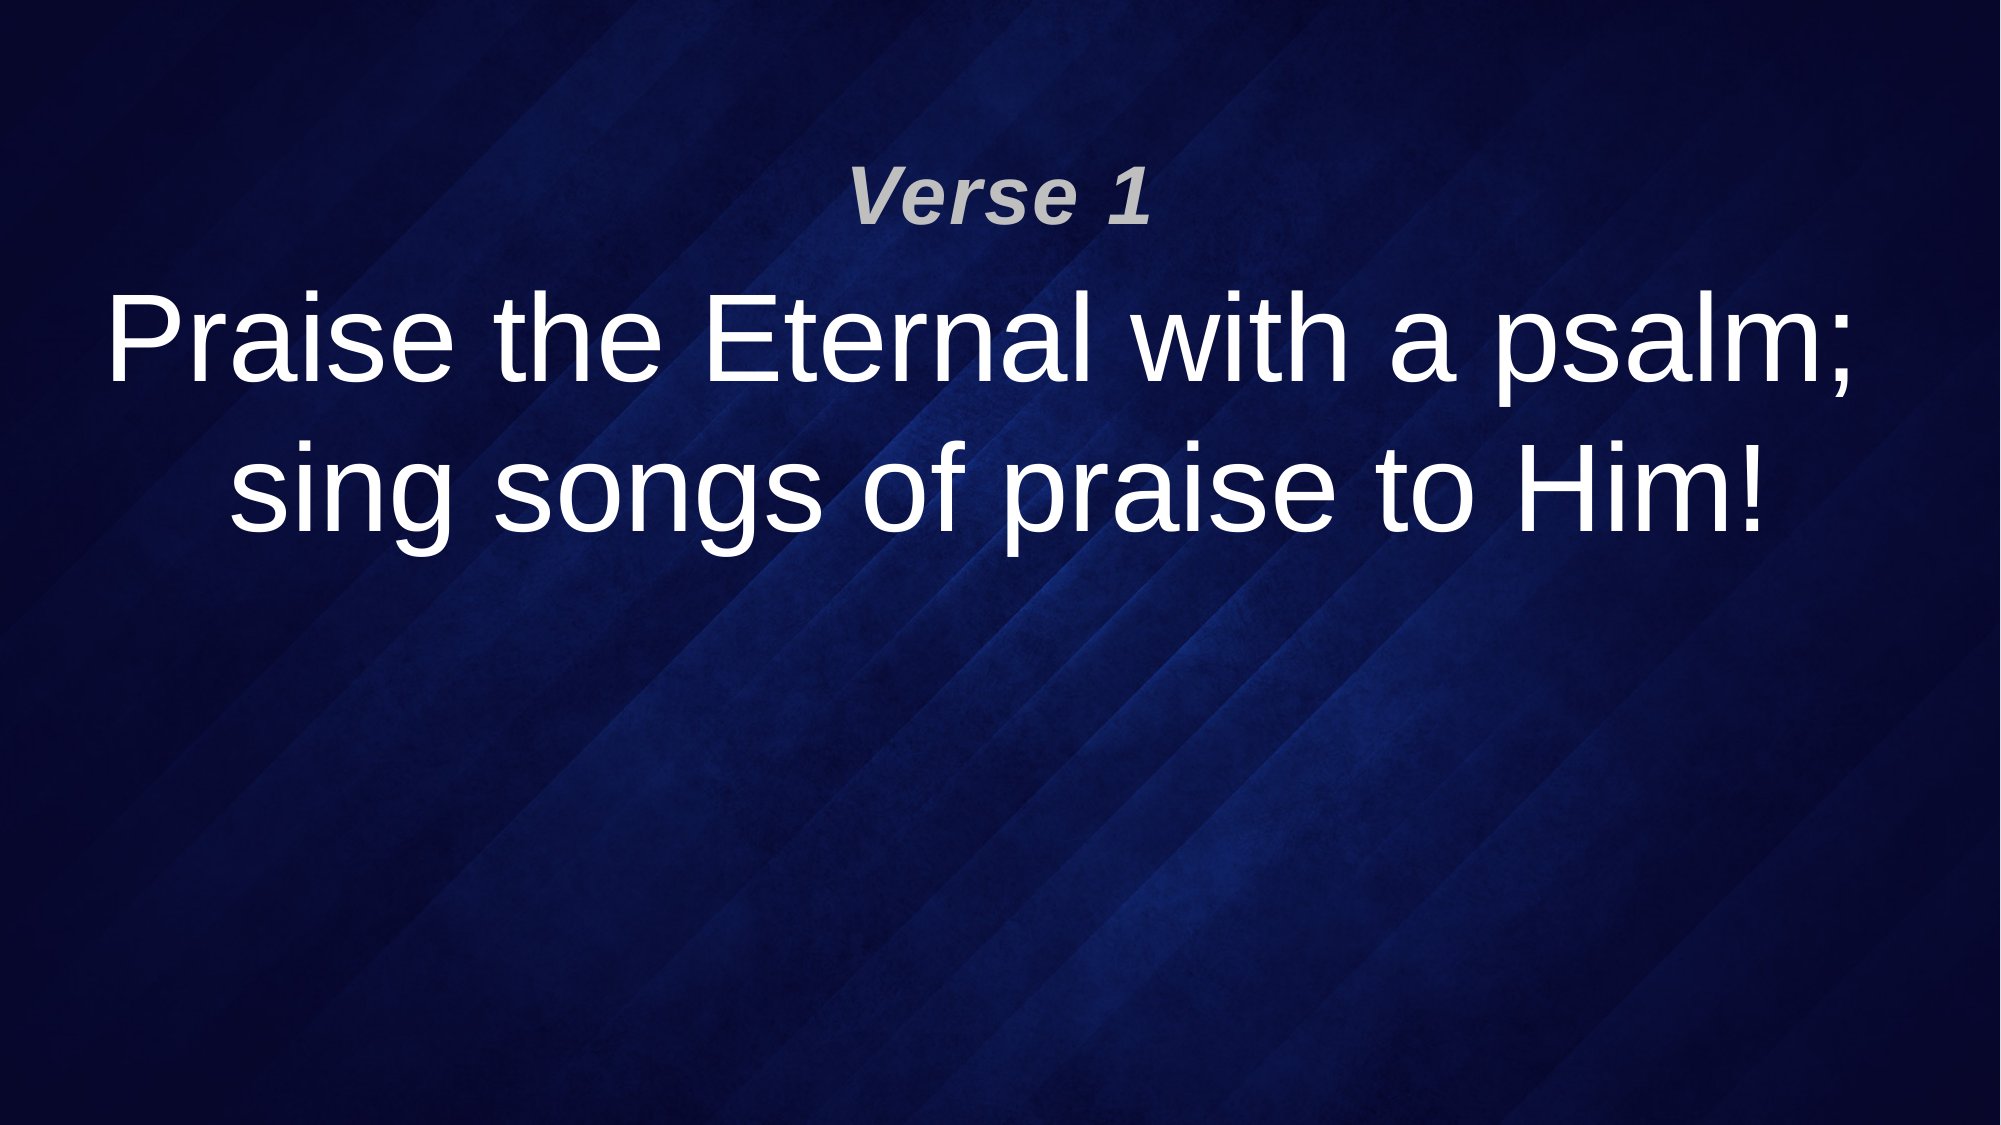

Verse 1
# Praise the Eternal with a psalm; sing songs of praise to Him!